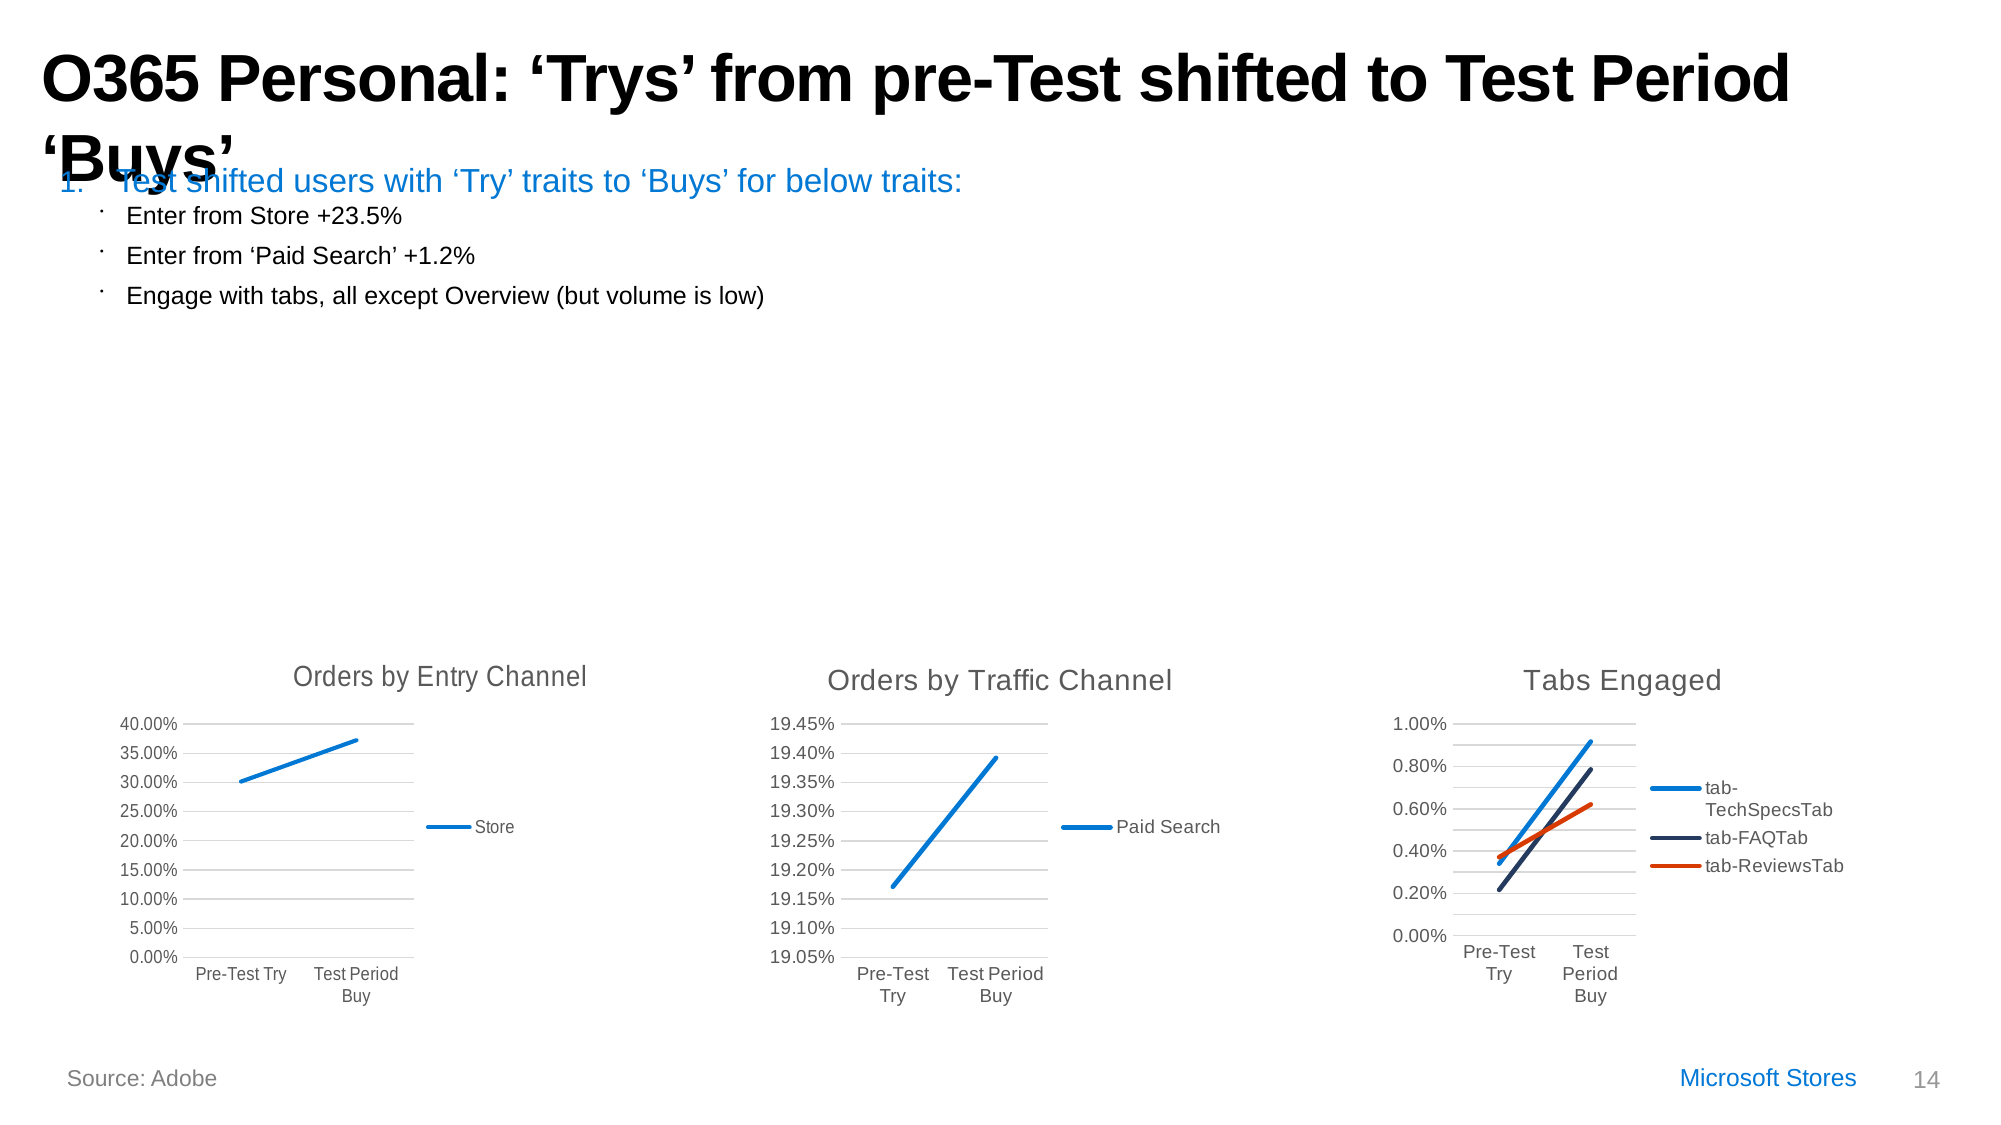

# O365 Personal: ‘Trys’ from pre-Test shifted to Test Period ‘Buys’
Test shifted users with ‘Try’ traits to ‘Buys’ for below traits:
Enter from Store +23.5%
Enter from ‘Paid Search’ +1.2%
Engage with tabs, all except Overview (but volume is low)

Test moved users engaging ‘TechSpecs’ who intened to ‘Try’ towards ‘Buy’ by +23.4%

### Chart: Orders by Entry Channel

| Category | Store  |
|---|---|
| Pre-Test Try | 0.3014842300556586 |
| Test Period Buy | 0.37233822617324785 |

### Chart: Orders by Traffic Channel

| Category | Paid Search |
|---|---|
| Pre-Test Try | 0.191713048855906 |
| Test Period Buy | 0.1939218523878437 |

### Chart: Tabs Engaged

| Category | tab-TechSpecsTab | tab-FAQTab | tab-ReviewsTab |
|---|---|---|---|
| Pre-Test Try | 0.003401360544217687 | 0.0021645021645021645 | 0.0037105751391465678 |
| Test Period Buy | 0.009174311926605505 | 0.00785610915856936 | 0.0062021914409758115 |
Test moved users entering from ‘Paid Search’ to who intended to ‘Try’ towards ‘Buy’ by +13%
Test moved users entering from Store to who intended to ‘Try’ towards ‘Buy’ by +21%
Source: Adobe